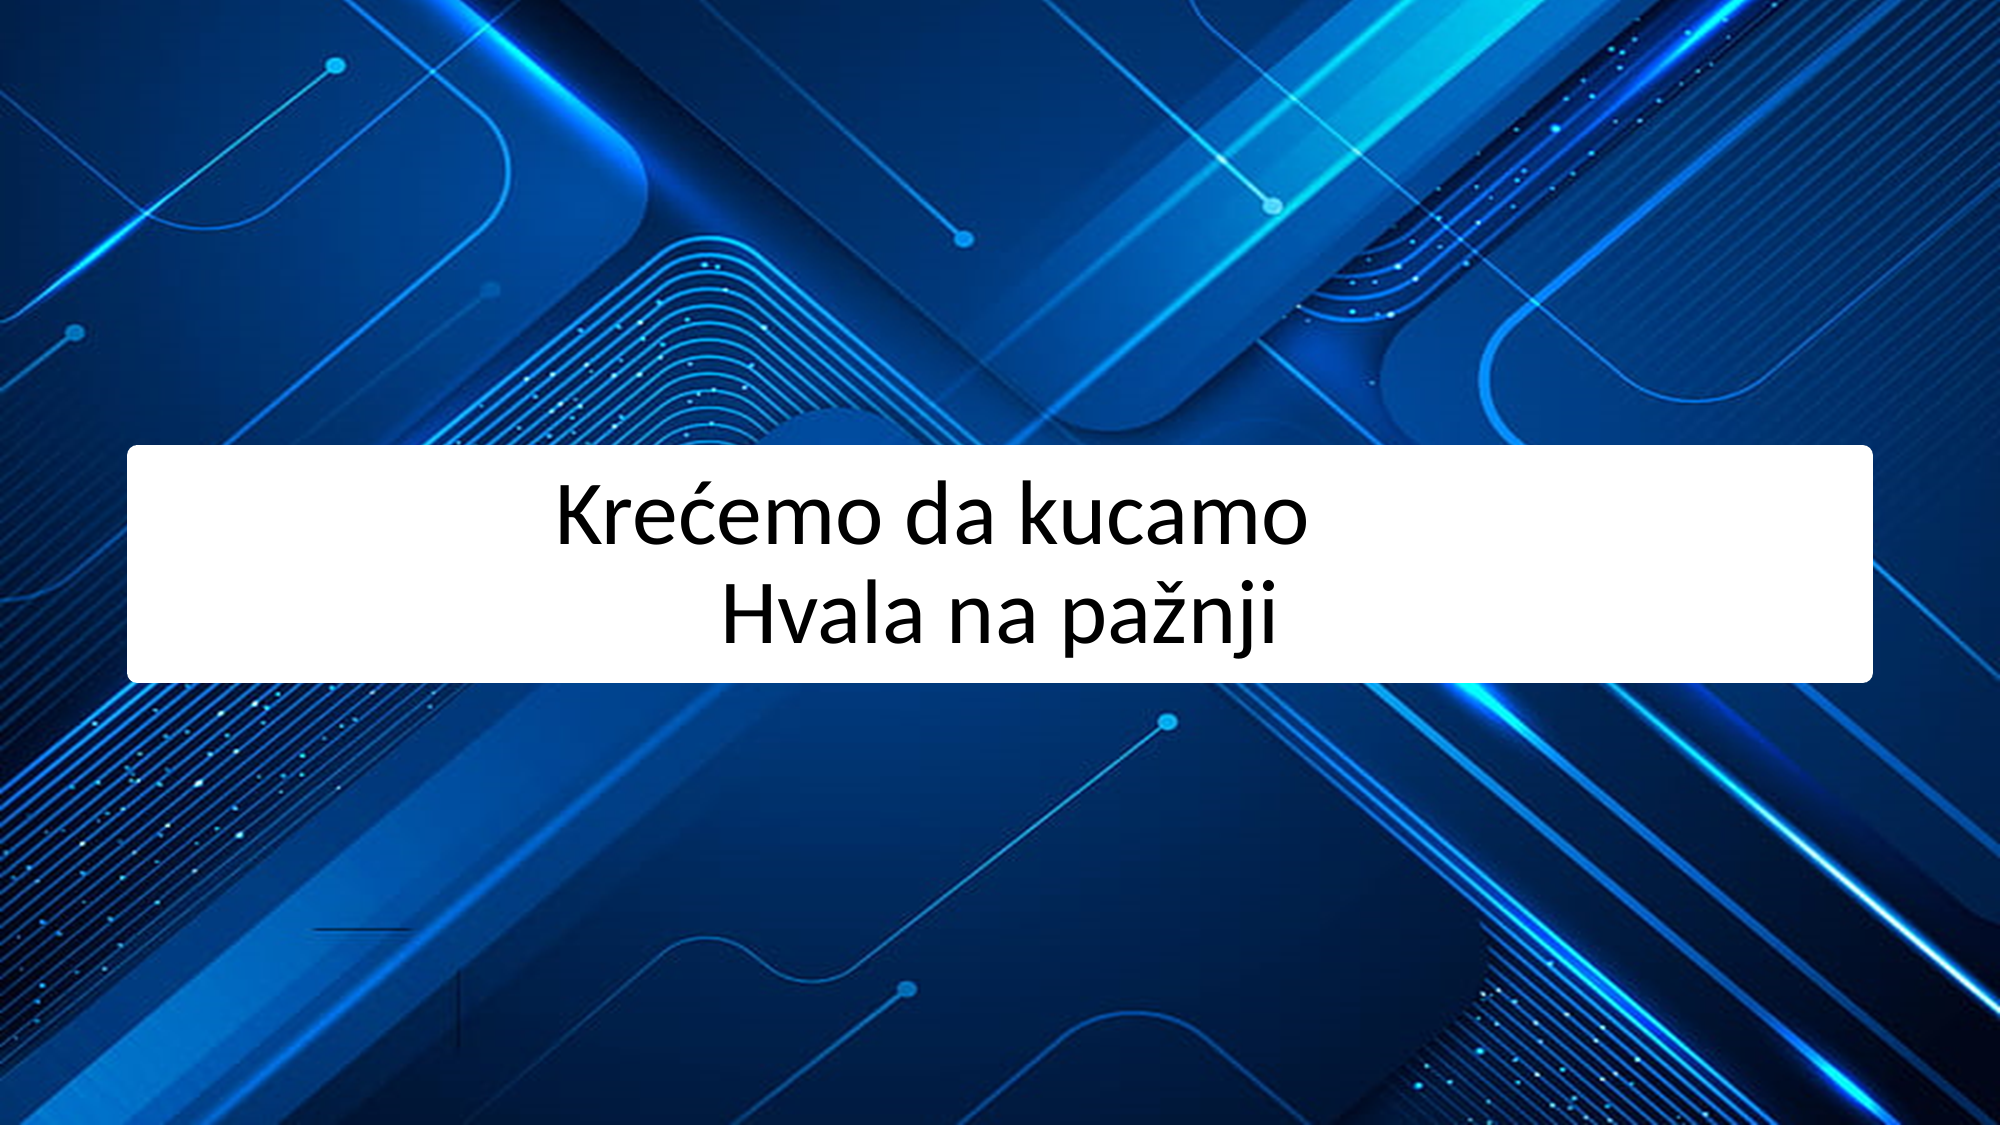

# Krećemo da kucamo  ✈️ Hvala na pažnji